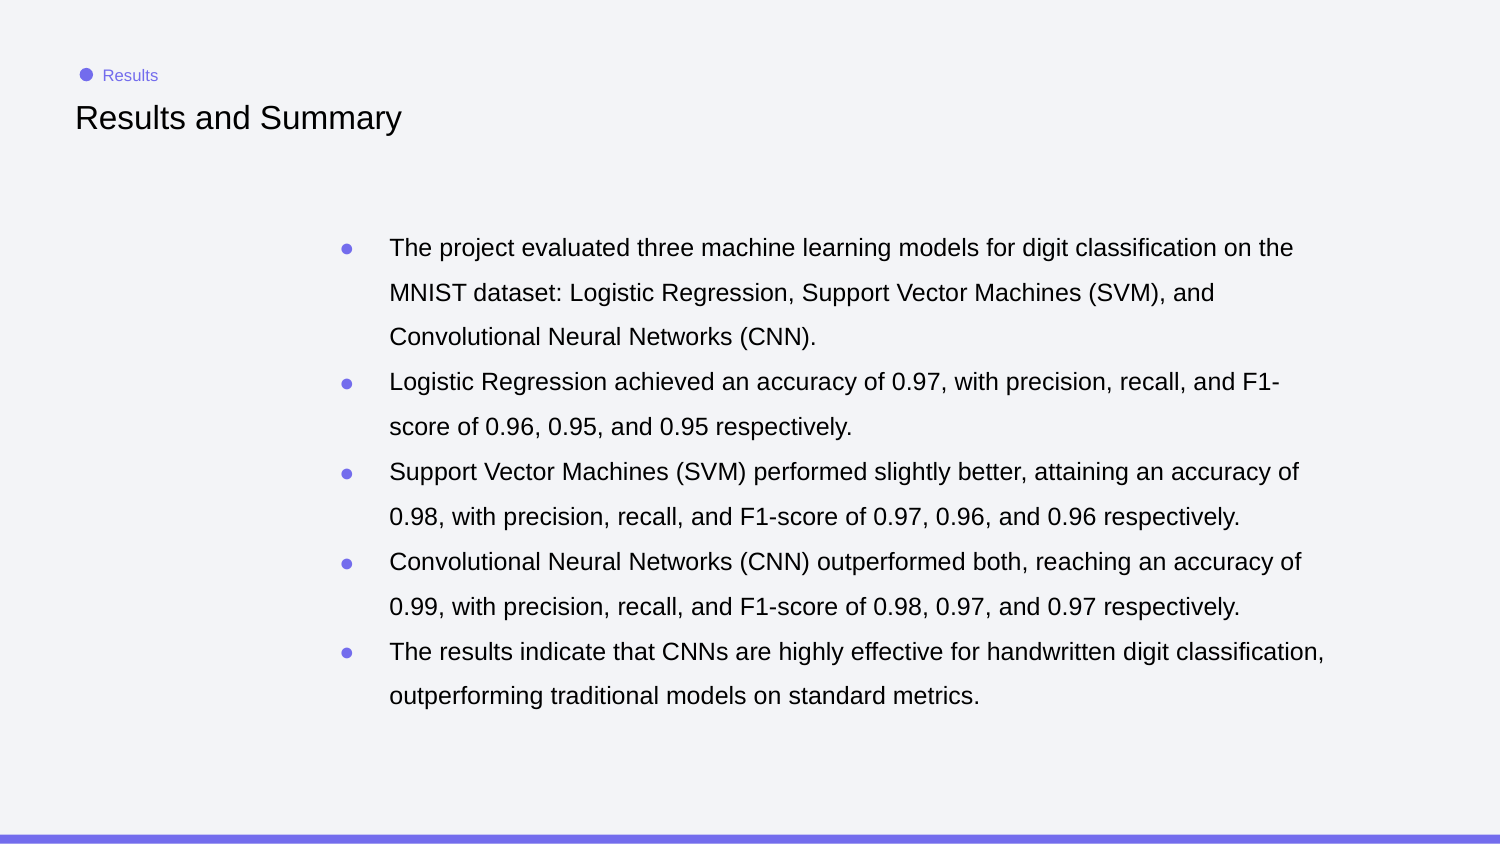

Results

# Results and Summary
The project evaluated three machine learning models for digit classification on the MNIST dataset: Logistic Regression, Support Vector Machines (SVM), and Convolutional Neural Networks (CNN).
Logistic Regression achieved an accuracy of 0.97, with precision, recall, and F1-score of 0.96, 0.95, and 0.95 respectively.
Support Vector Machines (SVM) performed slightly better, attaining an accuracy of 0.98, with precision, recall, and F1-score of 0.97, 0.96, and 0.96 respectively.
Convolutional Neural Networks (CNN) outperformed both, reaching an accuracy of 0.99, with precision, recall, and F1-score of 0.98, 0.97, and 0.97 respectively.
The results indicate that CNNs are highly effective for handwritten digit classification, outperforming traditional models on standard metrics.